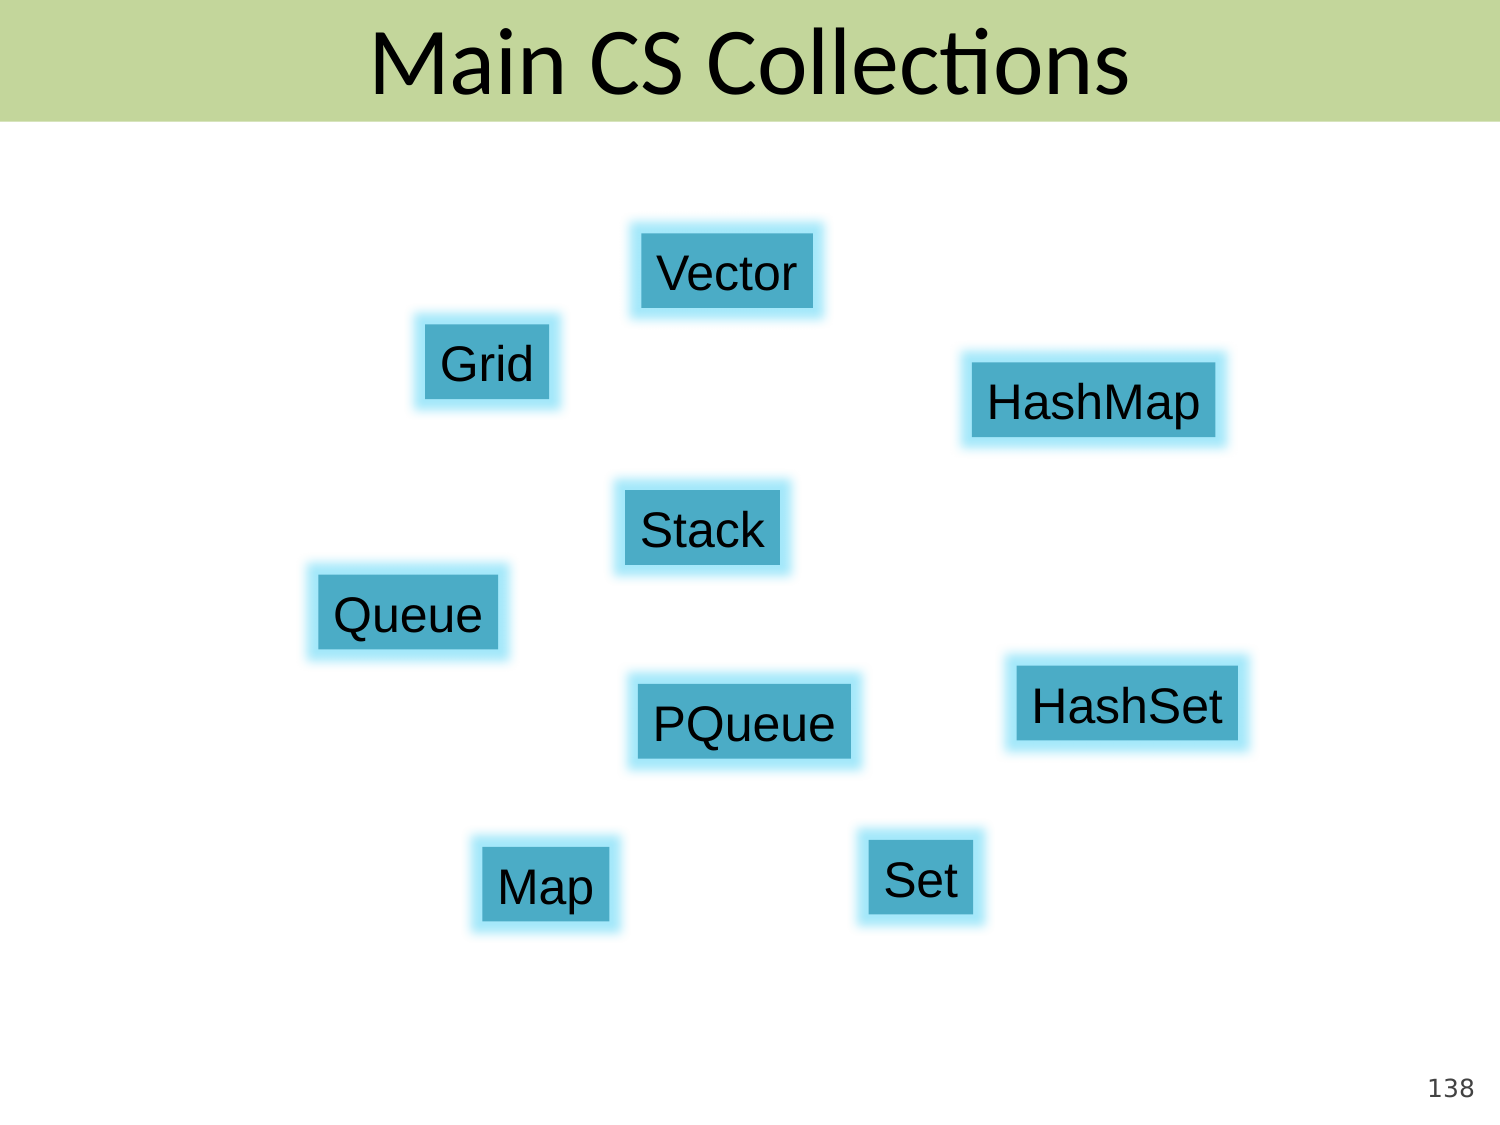

# Main CS Collections
Vector
Grid
HashMap
Stack
Queue
HashSet
PQueue
Set
Map